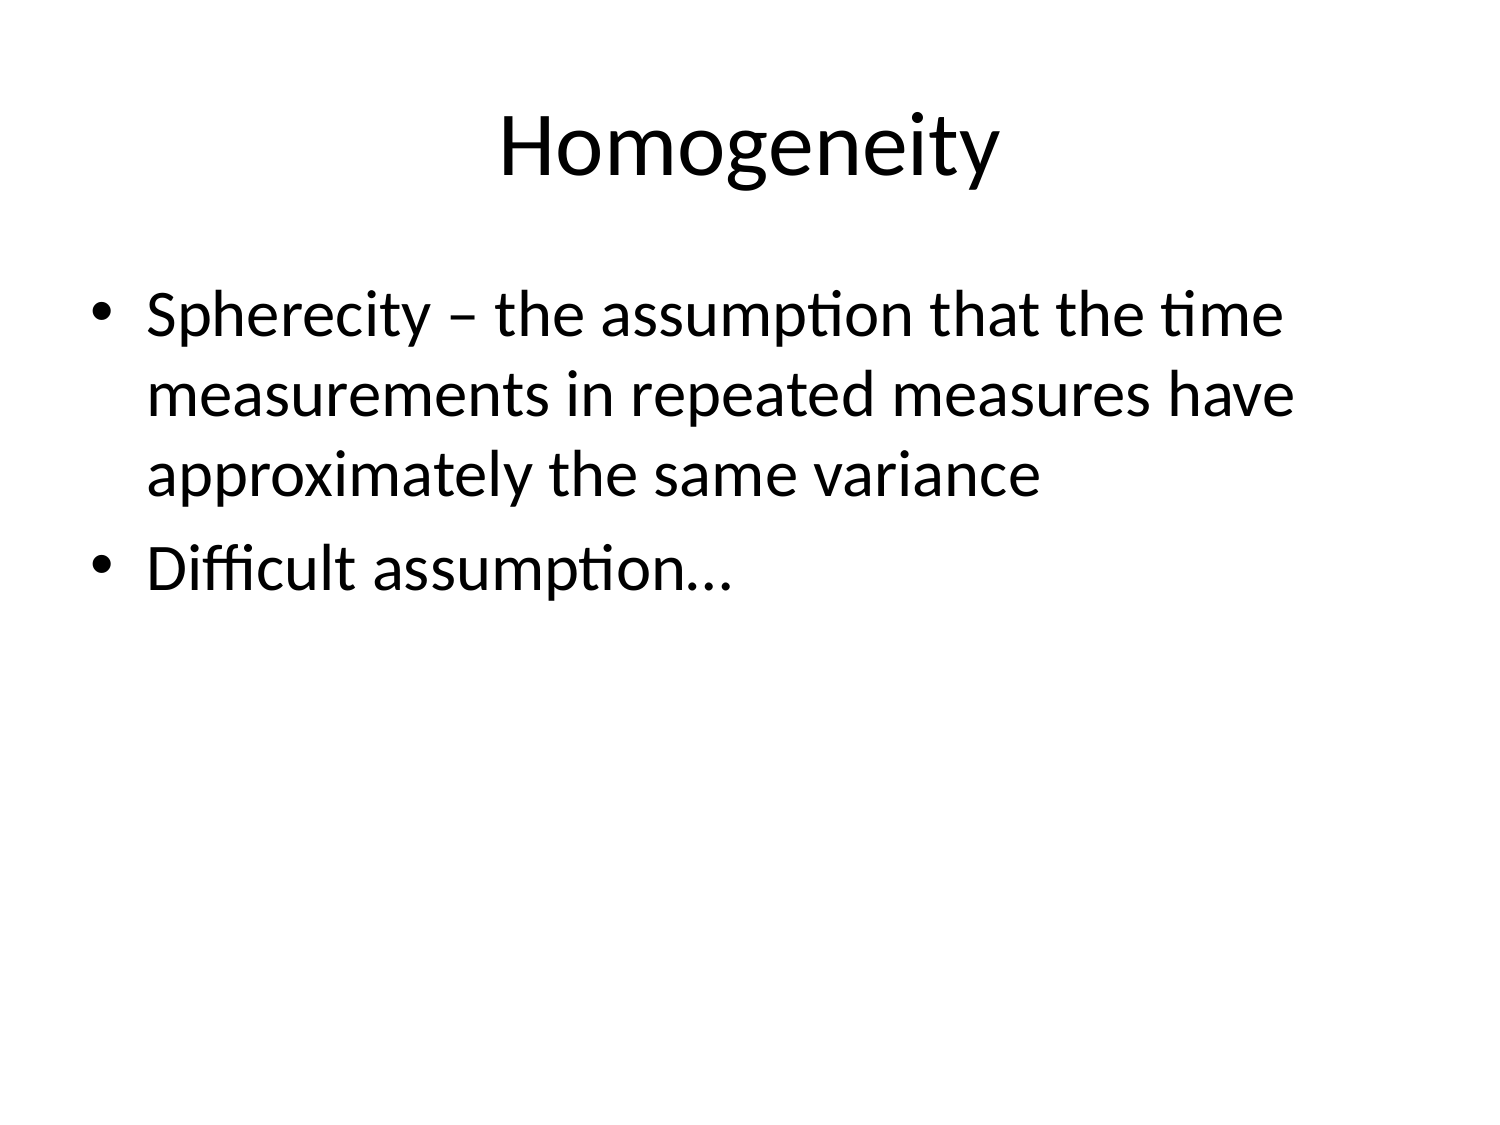

# Homogeneity
Spherecity – the assumption that the time measurements in repeated measures have approximately the same variance
Difficult assumption…